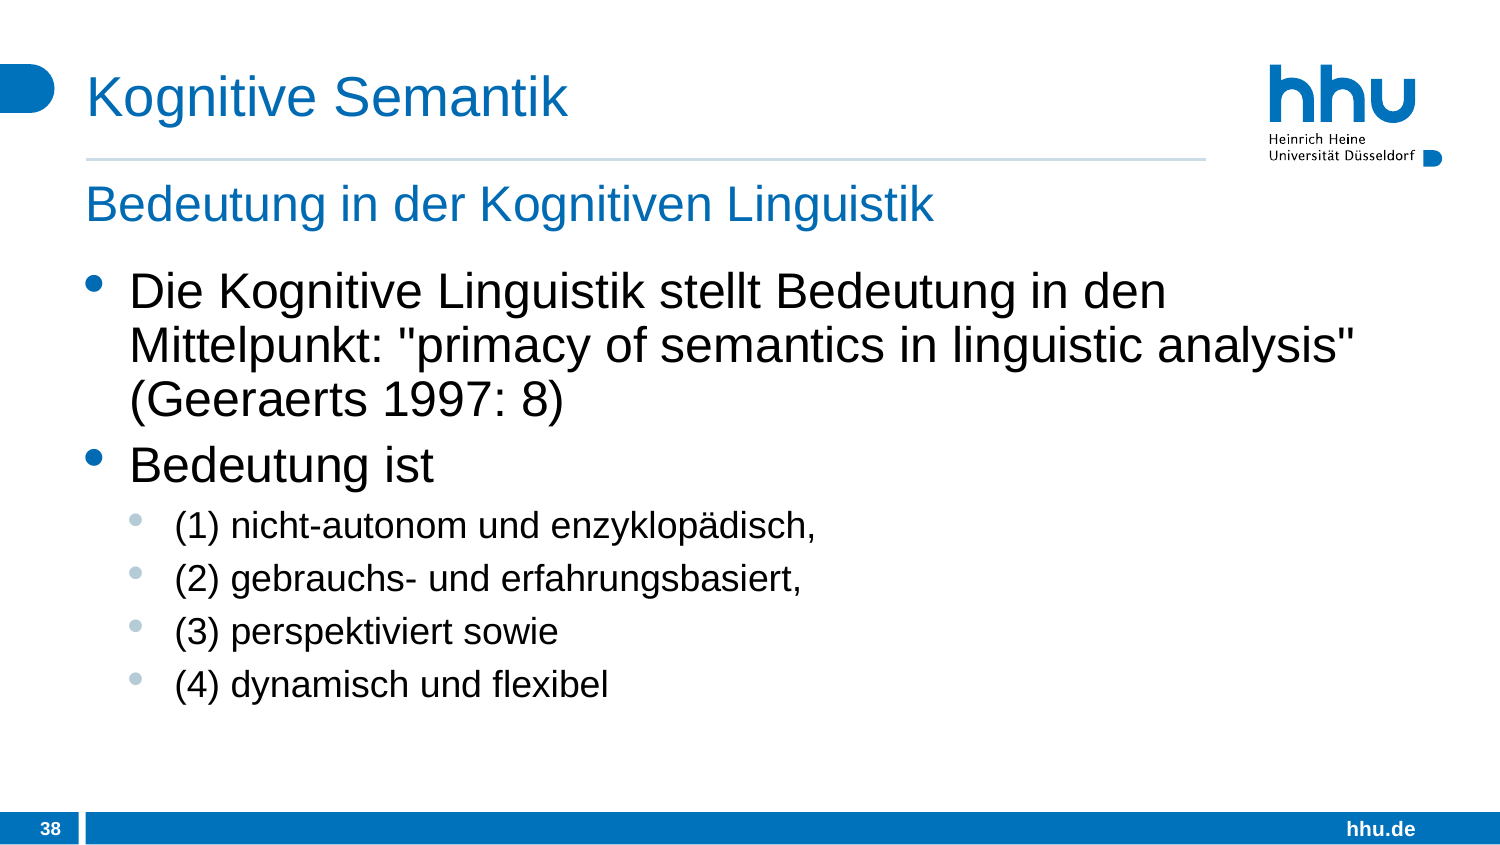

# Kognitive Semantik
Bedeutung in der Kognitiven Linguistik
Die Kognitive Linguistik stellt Bedeutung in den Mittelpunkt: "primacy of semantics in linguistic analysis" (Geeraerts 1997: 8)
Bedeutung ist
(1) nicht-autonom und enzyklopädisch,
(2) gebrauchs- und erfahrungsbasiert,
(3) perspektiviert sowie
(4) dynamisch und flexibel

38